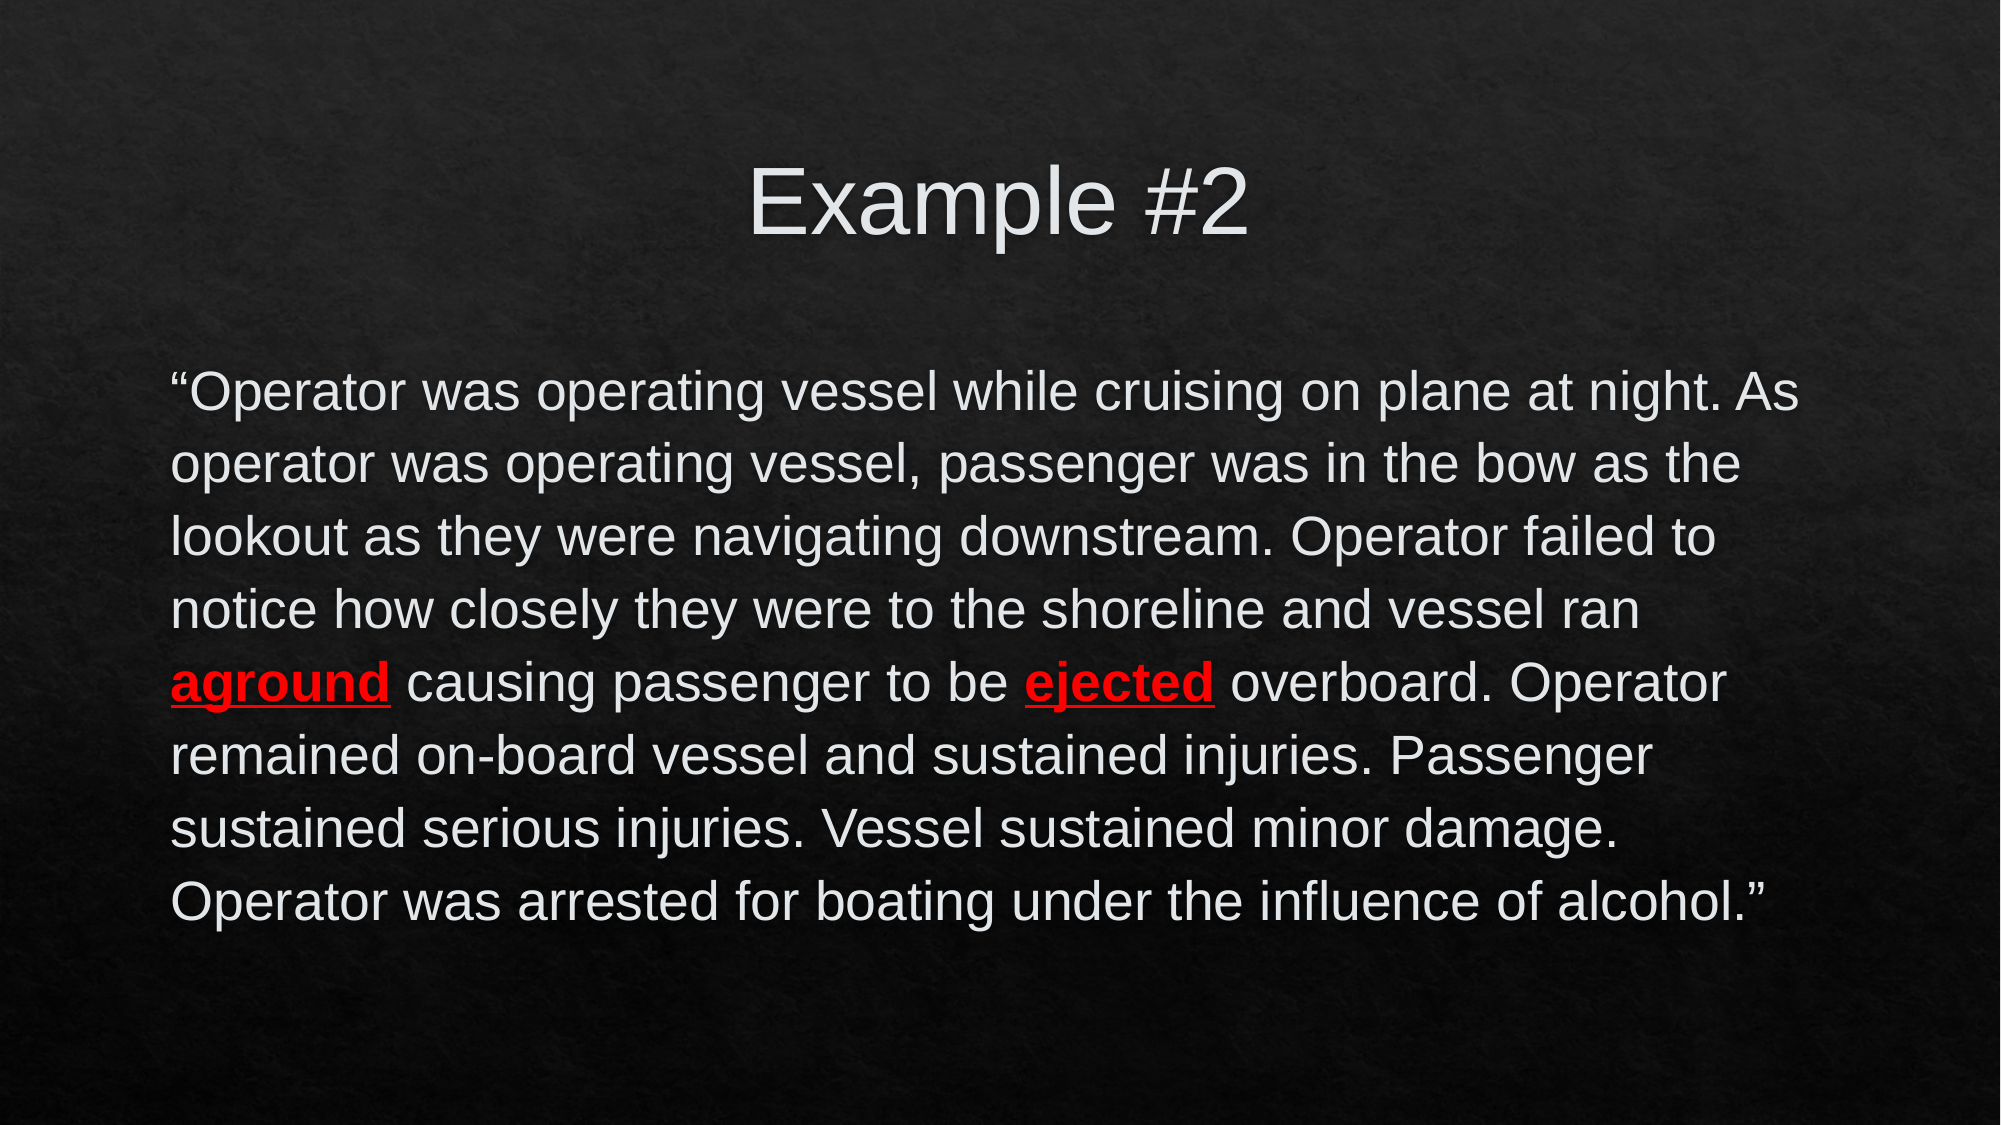

# Example #2
“Operator was operating vessel while cruising on plane at night. As operator was operating vessel, passenger was in the bow as the lookout as they were navigating downstream. Operator failed to notice how closely they were to the shoreline and vessel ran aground causing passenger to be ejected overboard. Operator remained on-board vessel and sustained injuries. Passenger sustained serious injuries. Vessel sustained minor damage. Operator was arrested for boating under the influence of alcohol.”